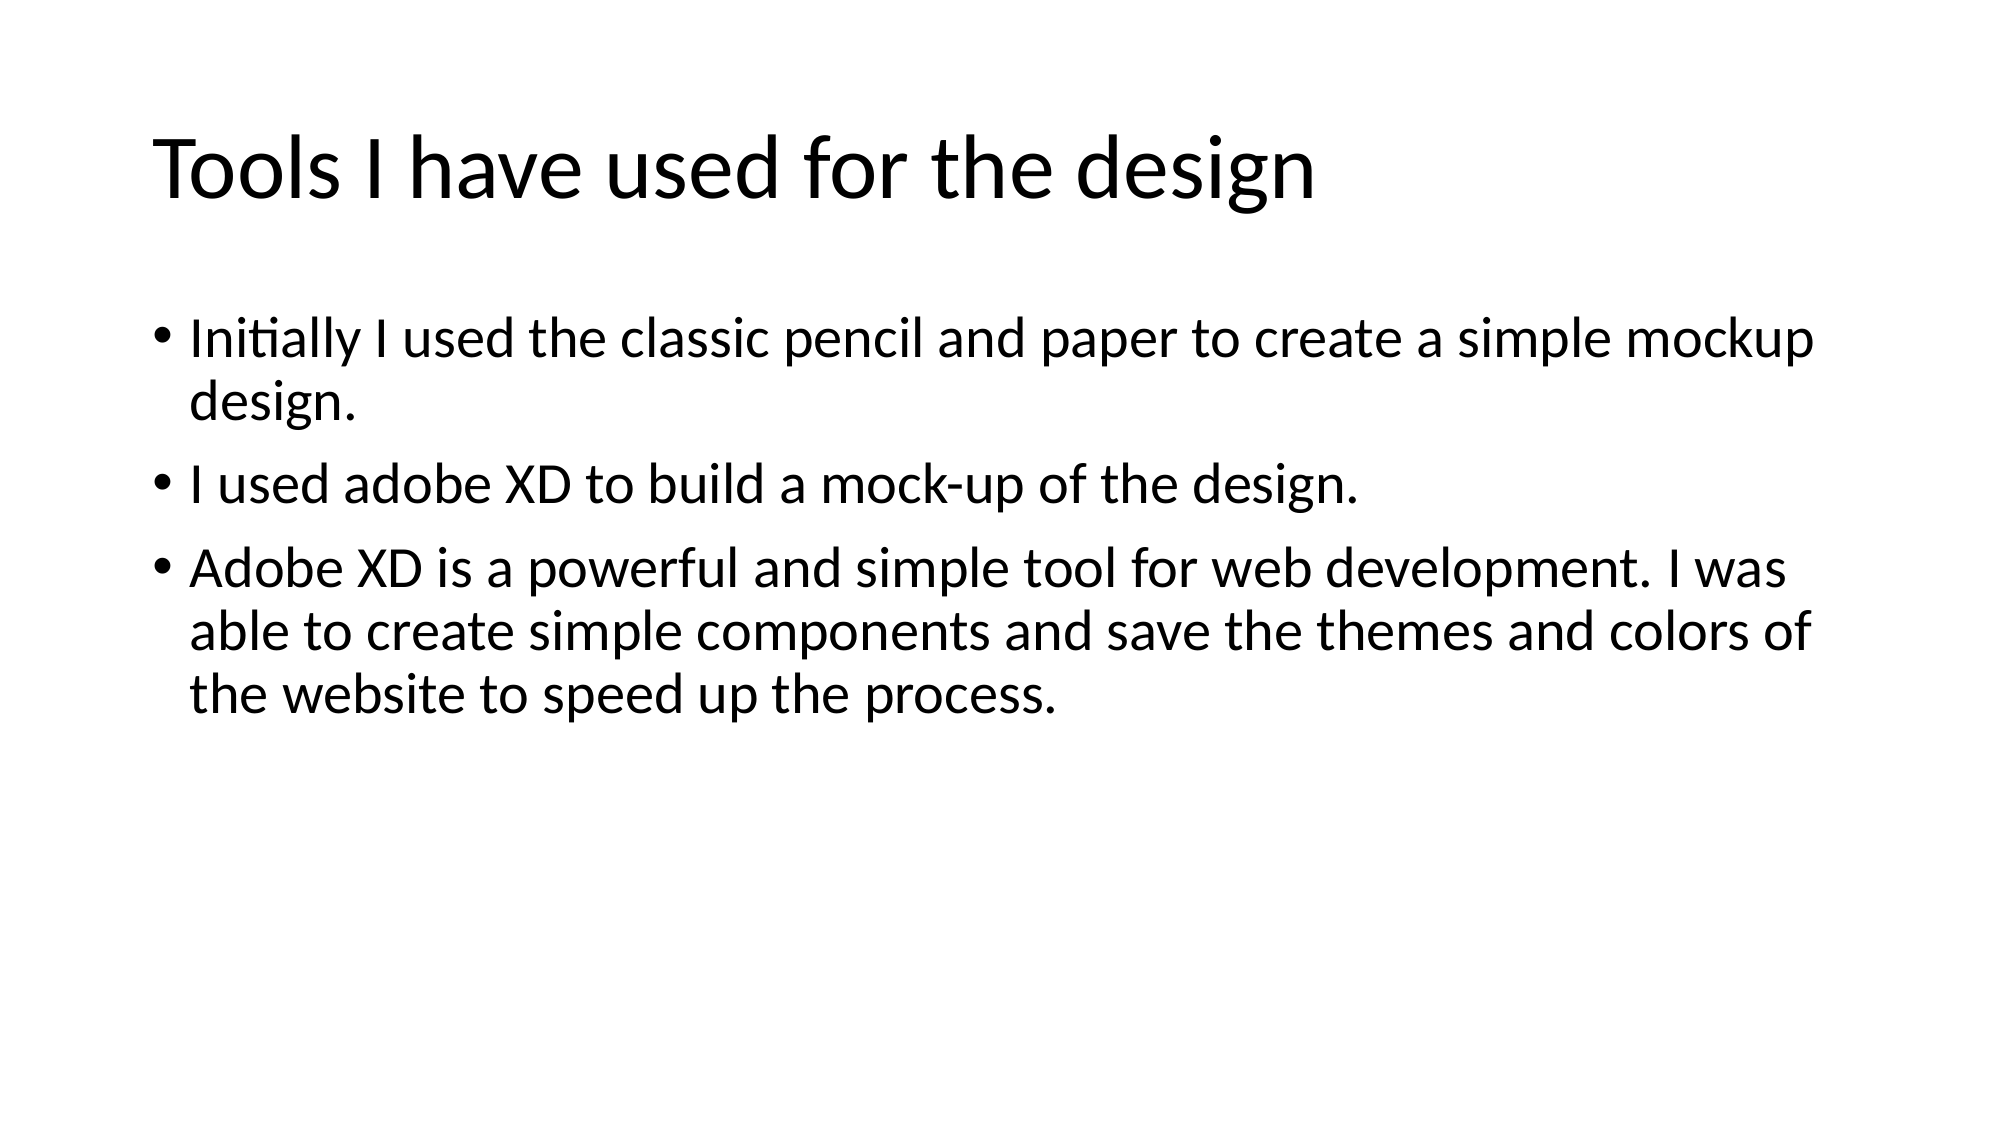

# Tools I have used for the design
Initially I used the classic pencil and paper to create a simple mockup design.
I used adobe XD to build a mock-up of the design.
Adobe XD is a powerful and simple tool for web development. I was able to create simple components and save the themes and colors of the website to speed up the process.